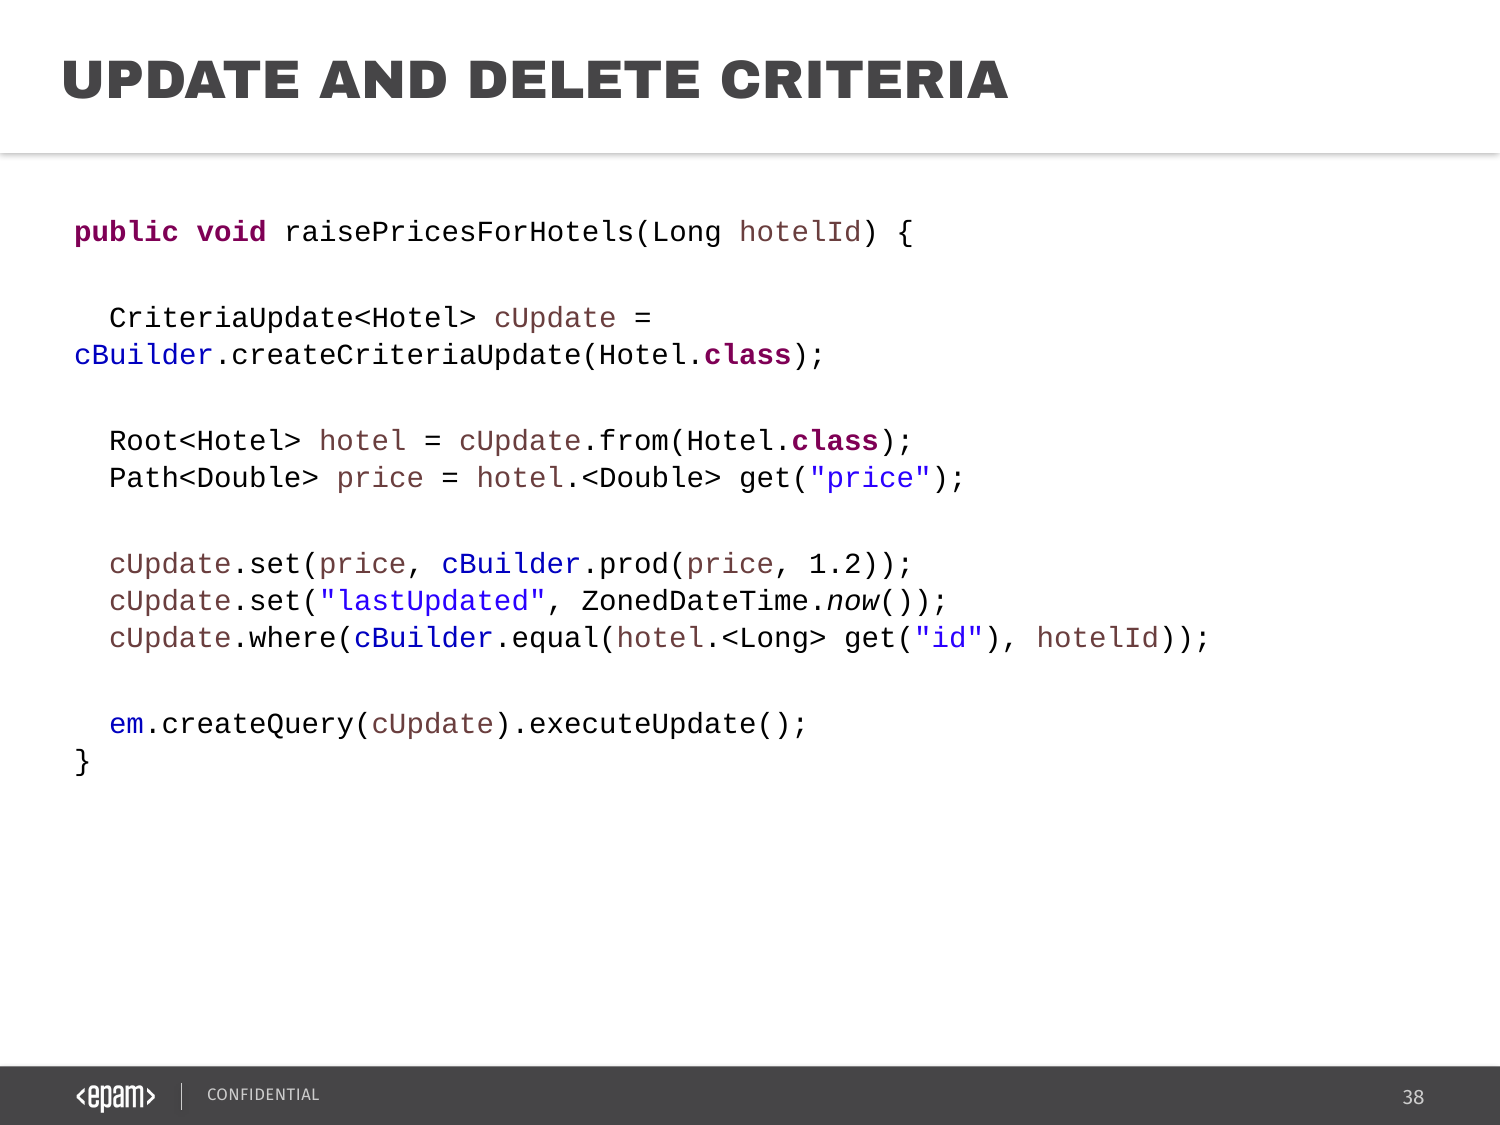

UPDATE AND DELETE CRITERIA
public void raisePricesForHotels(Long hotelId) {

  CriteriaUpdate<Hotel> cUpdate = cBuilder.createCriteriaUpdate(Hotel.class);

  Root<Hotel> hotel = cUpdate.from(Hotel.class);
  Path<Double> price = hotel.<Double> get("price");

  cUpdate.set(price, cBuilder.prod(price, 1.2));
  cUpdate.set("lastUpdated", ZonedDateTime.now());
  cUpdate.where(cBuilder.equal(hotel.<Long> get("id"), hotelId));

  em.createQuery(cUpdate).executeUpdate();
}